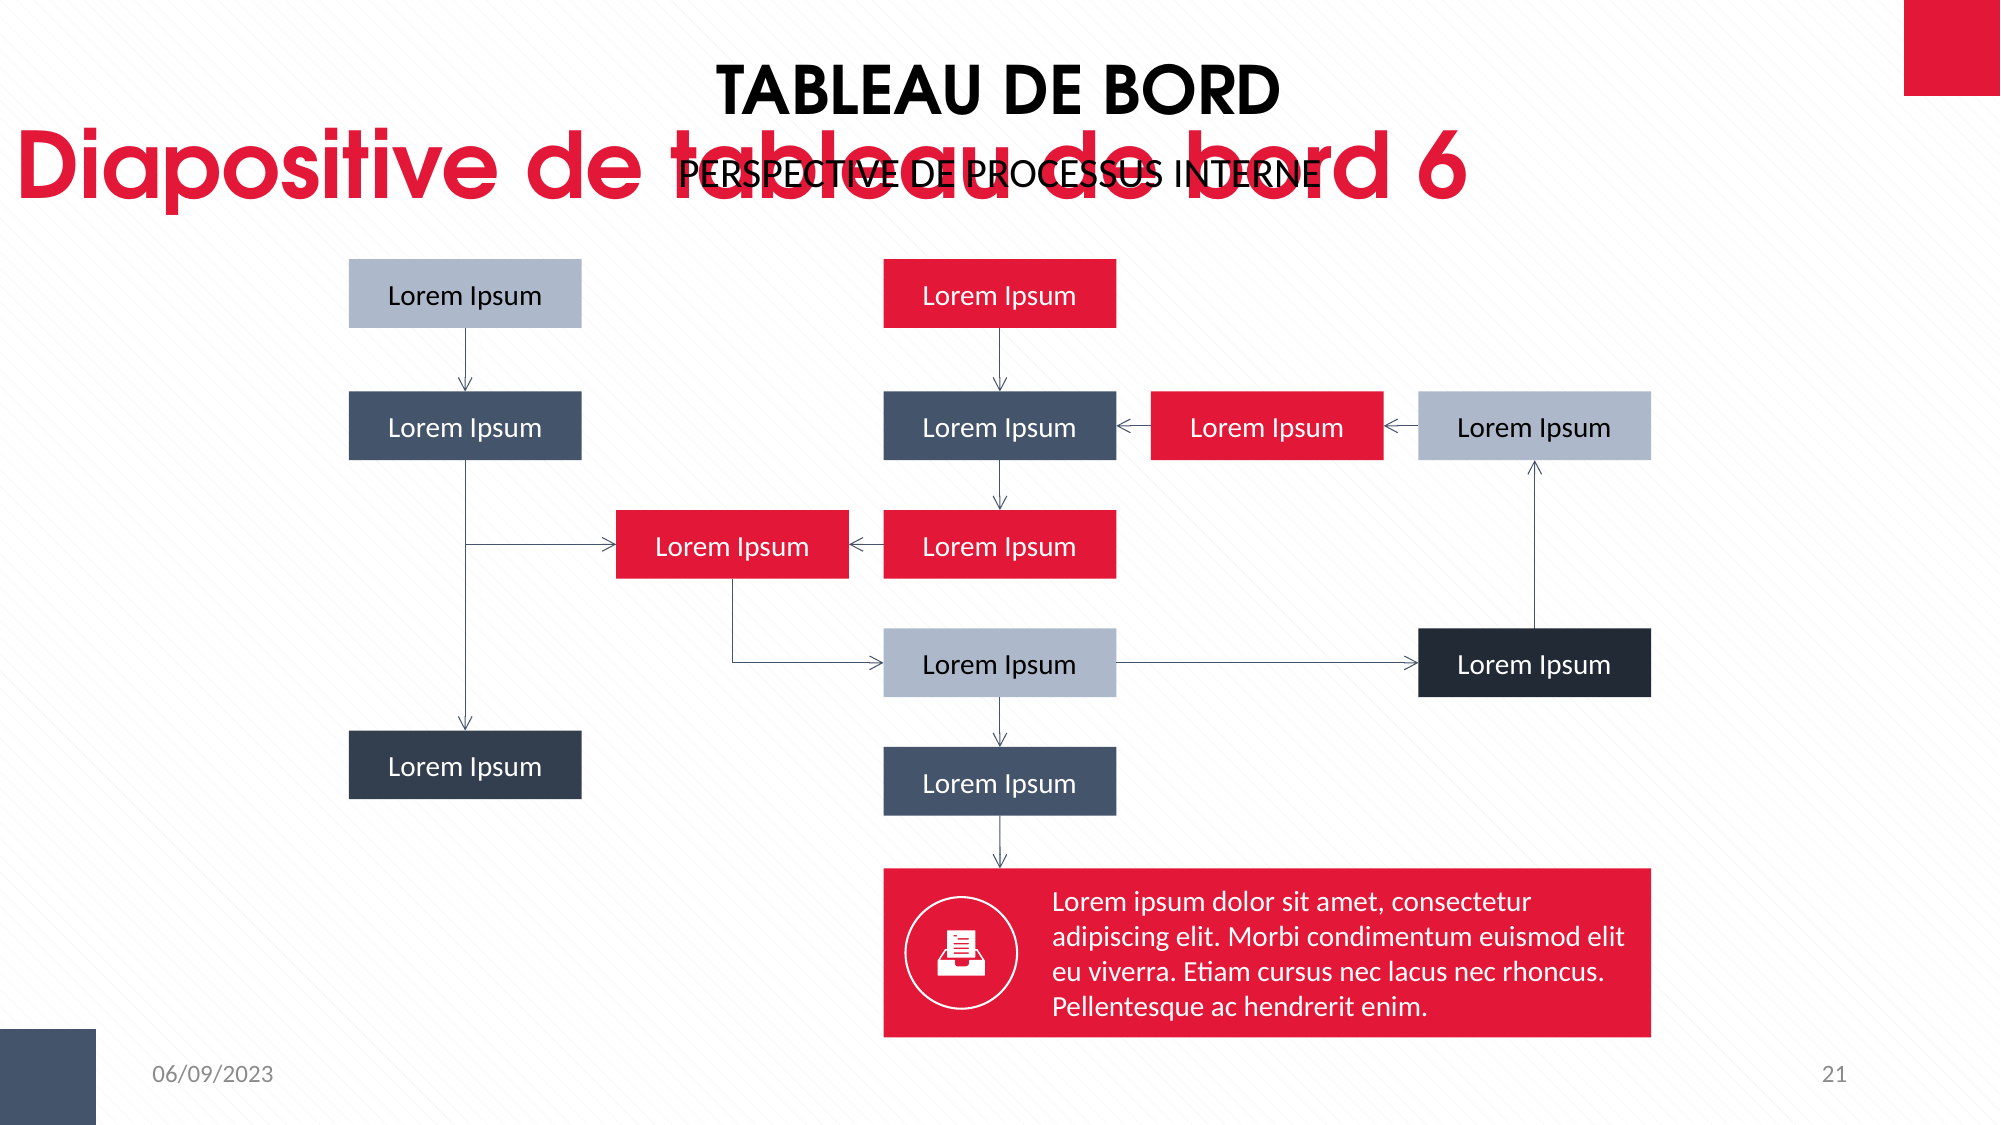

TABLEAU DE BORD
Diapositive de tableau de bord 6
PERSPECTIVE DE PROCESSUS INTERNE
Lorem Ipsum
Lorem Ipsum
Lorem Ipsum
Lorem Ipsum
Lorem Ipsum
Lorem Ipsum
Lorem Ipsum
Lorem Ipsum
Lorem Ipsum
Lorem Ipsum
Lorem Ipsum
Lorem Ipsum

Lorem ipsum dolor sit amet, consectetur adipiscing elit. Morbi condimentum euismod elit eu viverra. Etiam cursus nec lacus nec rhoncus. Pellentesque ac hendrerit enim.

06/09/2023
21